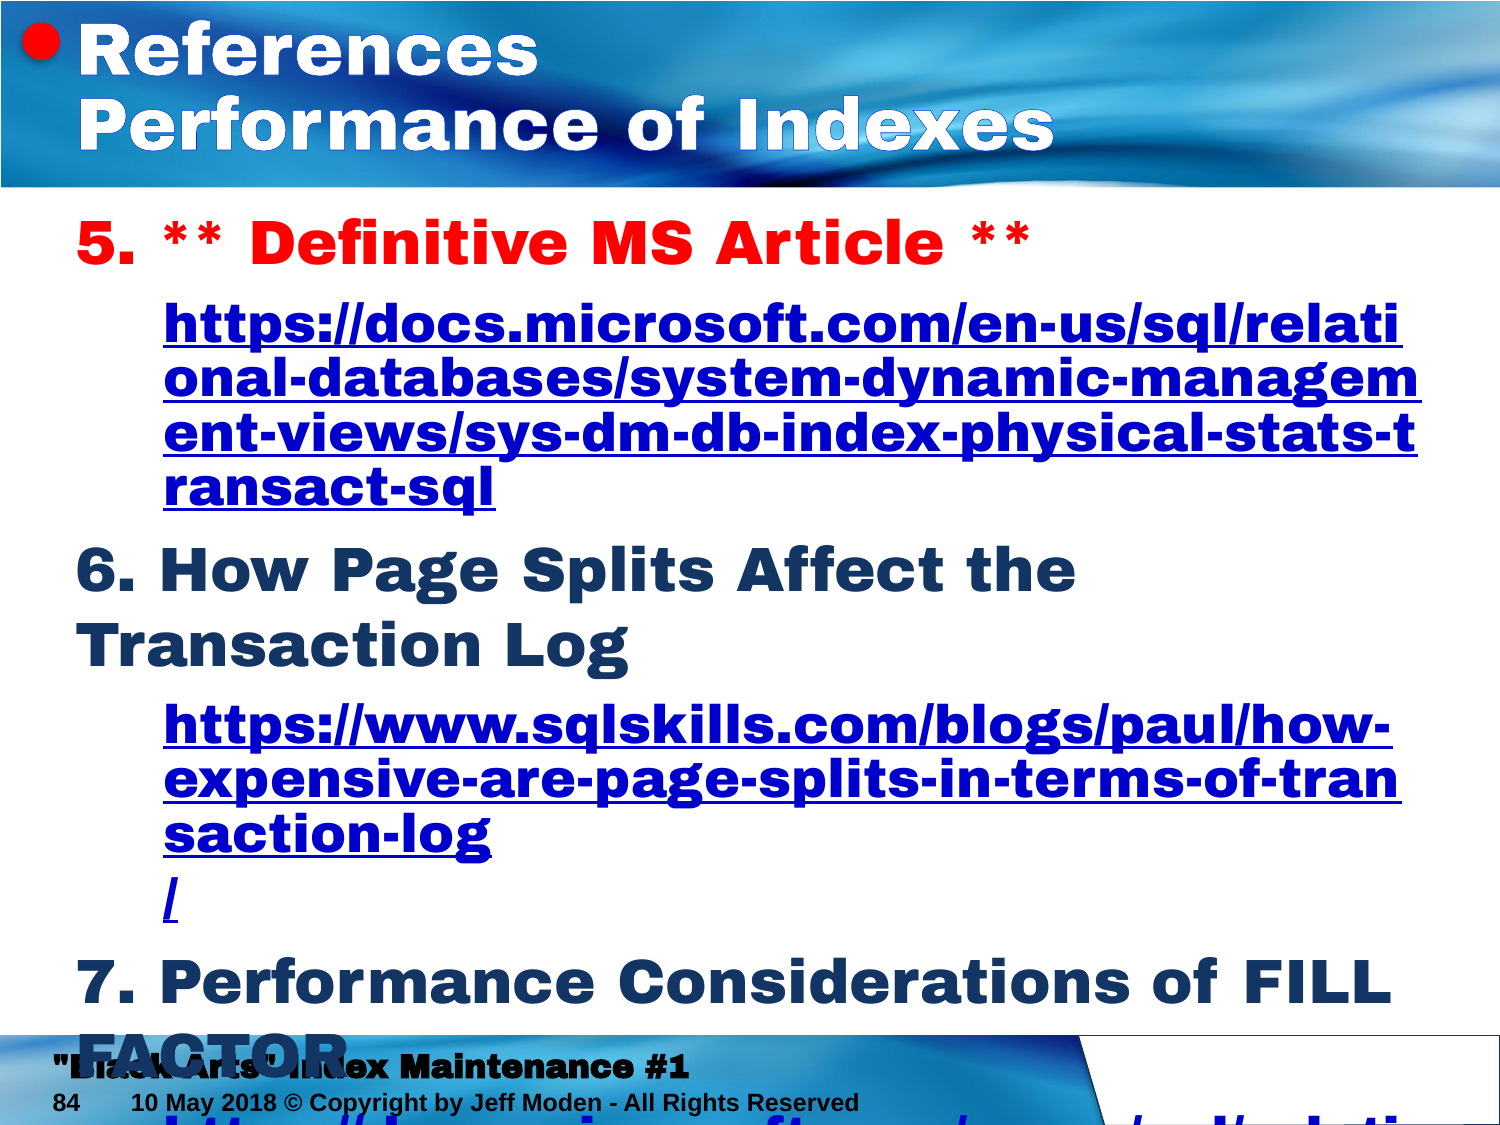

# References Performance of Indexes

5. ** Definitive MS Article **
https://docs.microsoft.com/en-us/sql/relational-databases/system-dynamic-management-views/sys-dm-db-index-physical-stats-transact-sql
6. How Page Splits Affect the Transaction Log
https://www.sqlskills.com/blogs/paul/how-expensive-are-page-splits-in-terms-of-transaction-log/
7. Performance Considerations of FILL FACTOR
https://docs.microsoft.com/en-us/sql/relational-databases/indexes/specify-fill-factor-for-an-index

"Black Arts" Index Maintenance #1
84
10 May 2018 © Copyright by Jeff Moden - All Rights Reserved